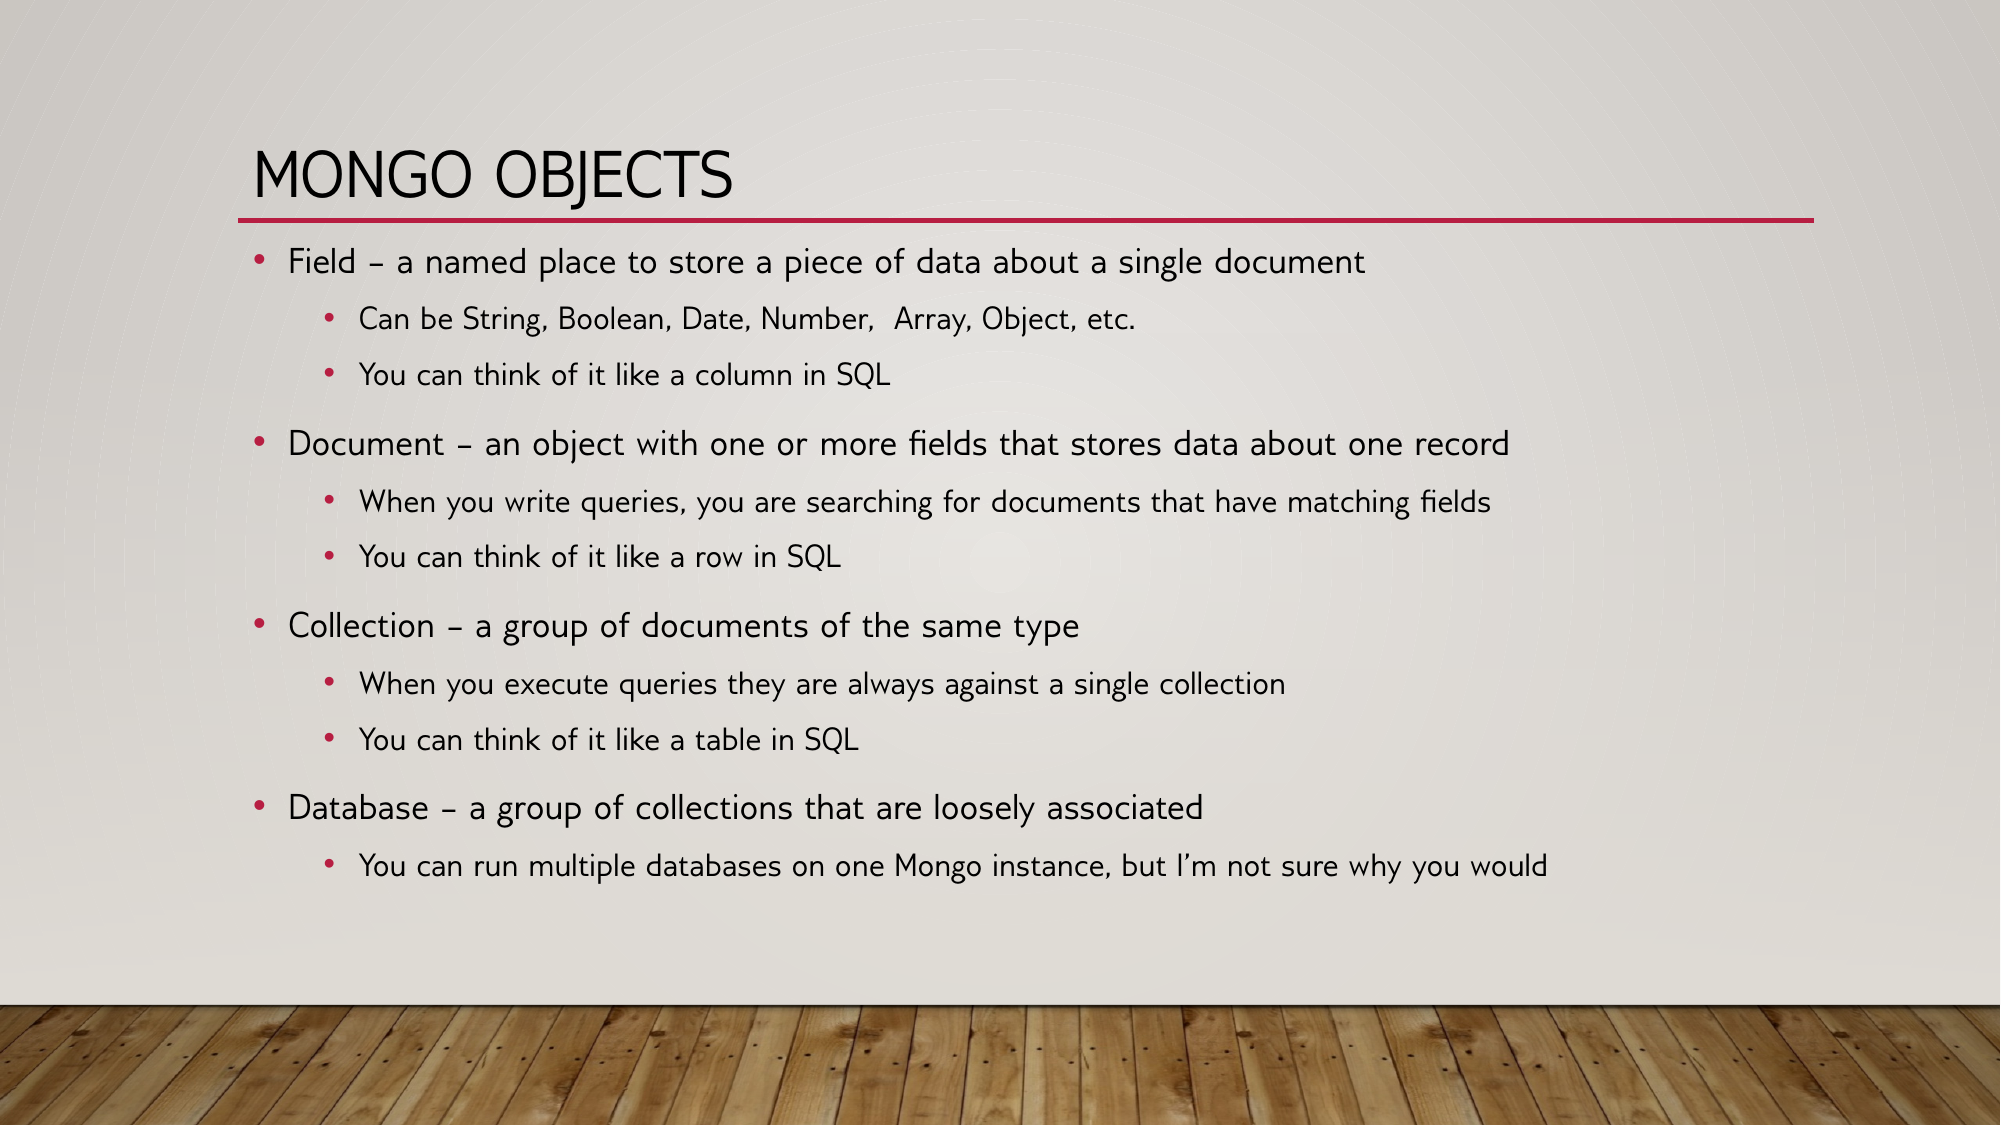

# Mongo objects
Field – a named place to store a piece of data about a single document
Can be String, Boolean, Date, Number,  Array, Object, etc.
You can think of it like a column in SQL
Document – an object with one or more fields that stores data about one record
When you write queries, you are searching for documents that have matching fields
You can think of it like a row in SQL
Collection – a group of documents of the same type
When you execute queries they are always against a single collection
You can think of it like a table in SQL
Database – a group of collections that are loosely associated
You can run multiple databases on one Mongo instance, but I’m not sure why you would